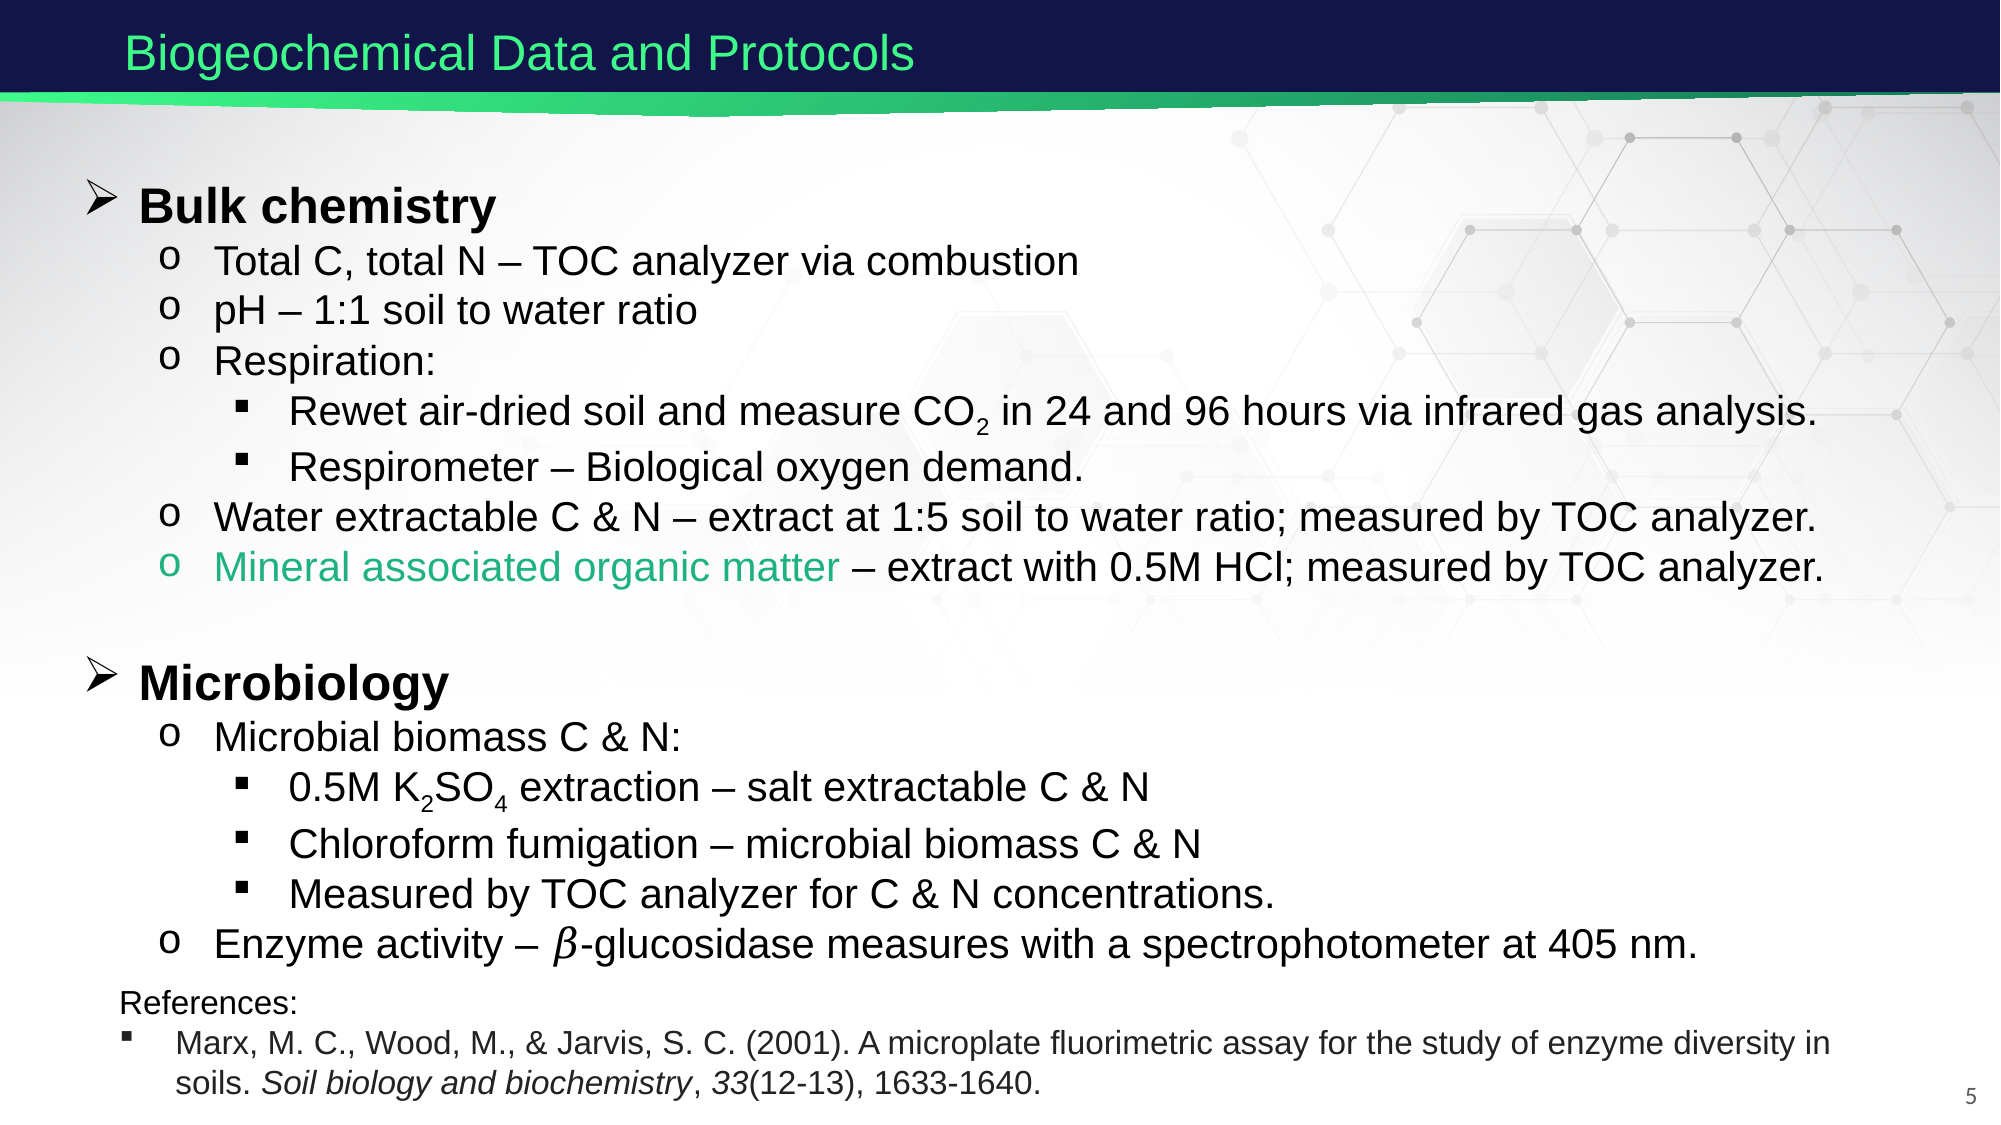

# Biogeochemical Data and Protocols
Bulk chemistry
Total C, total N – TOC analyzer via combustion
pH – 1:1 soil to water ratio
Respiration:
Rewet air-dried soil and measure CO2 in 24 and 96 hours via infrared gas analysis.
Respirometer – Biological oxygen demand.
Water extractable C & N – extract at 1:5 soil to water ratio; measured by TOC analyzer.
Mineral associated organic matter – extract with 0.5M HCl; measured by TOC analyzer.

Microbiology
Microbial biomass C & N:
0.5M K2SO4 extraction – salt extractable C & N
Chloroform fumigation – microbial biomass C & N
Measured by TOC analyzer for C & N concentrations.
Enzyme activity – 𝛽-glucosidase measures with a spectrophotometer at 405 nm.

References:
Marx, M. C., Wood, M., & Jarvis, S. C. (2001). A microplate fluorimetric assay for the study of enzyme diversity in soils. Soil biology and biochemistry, 33(12-13), 1633-1640.
5